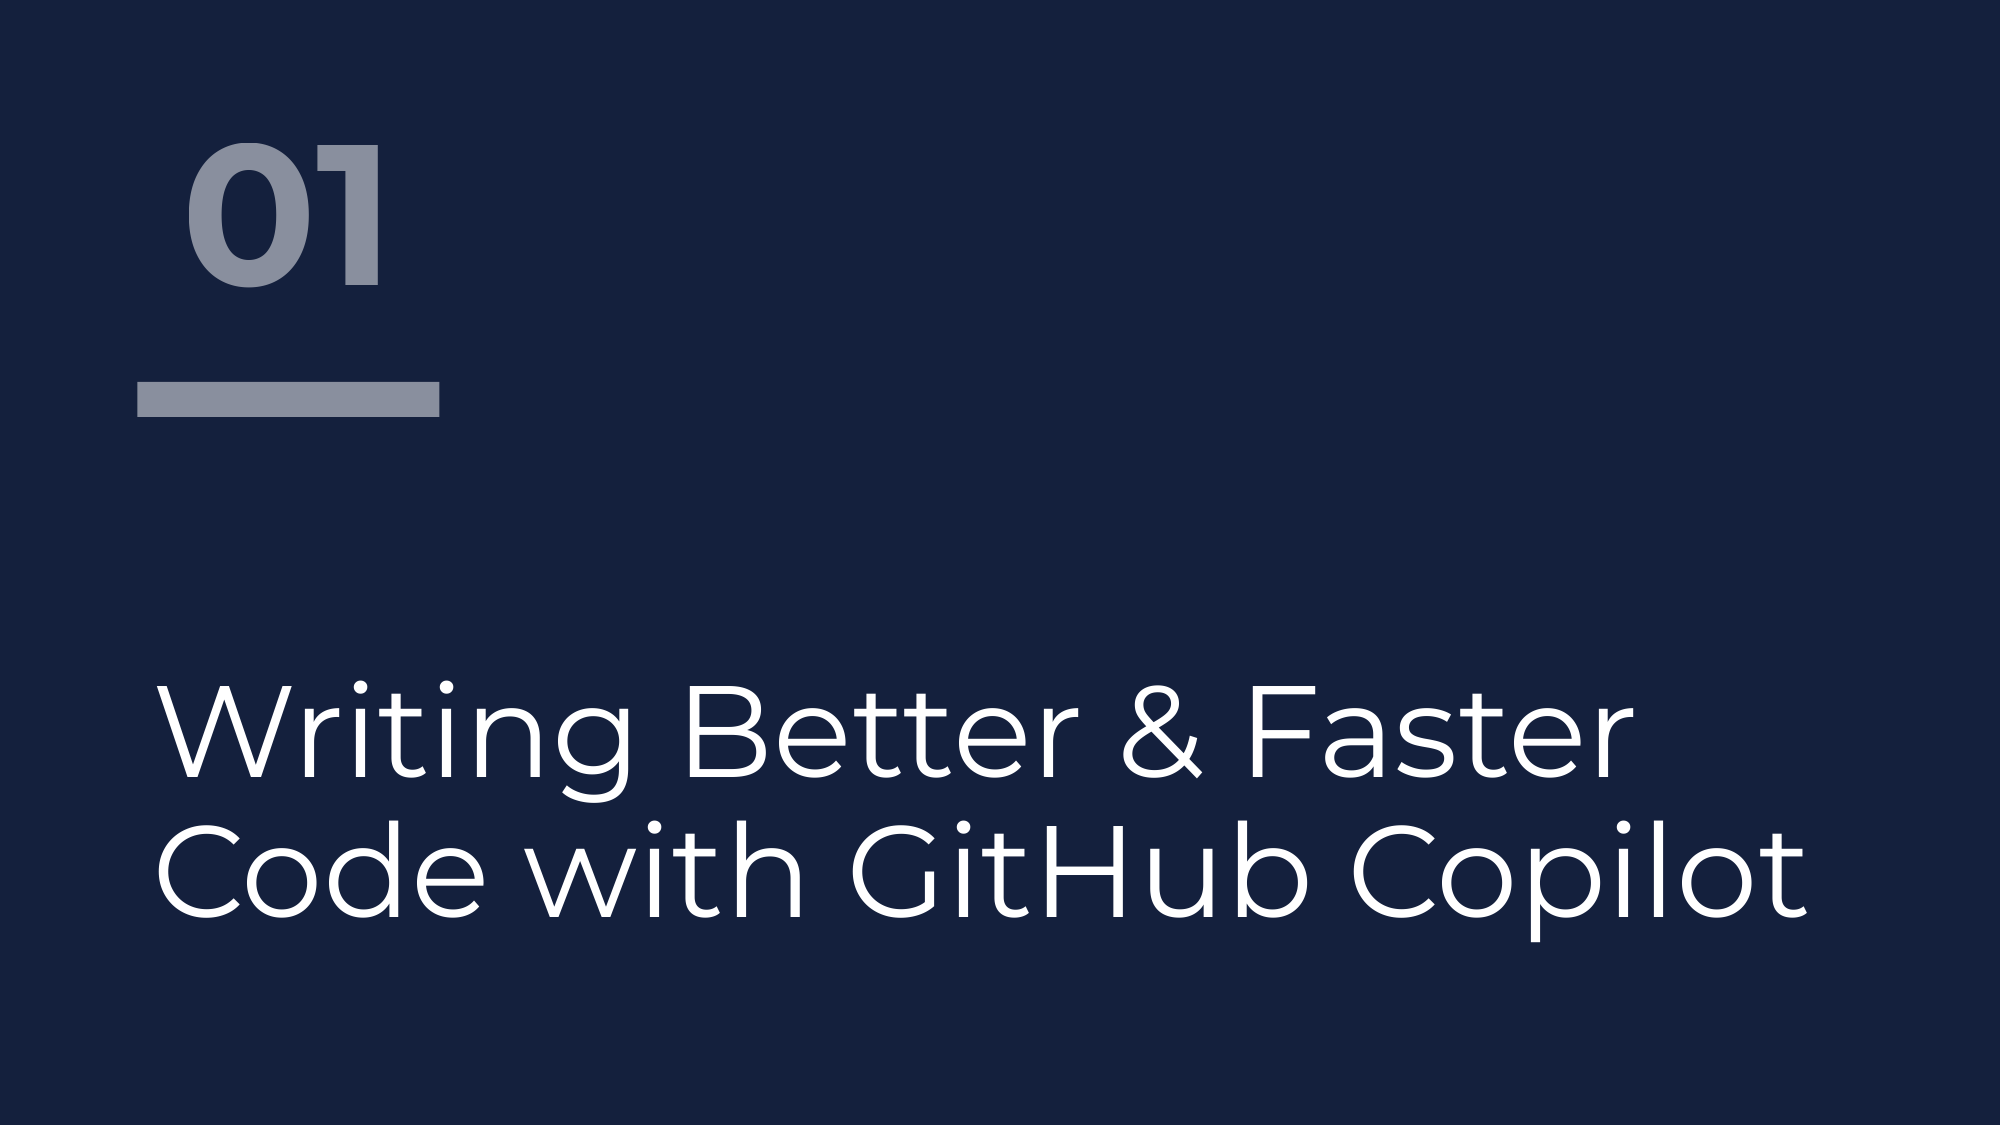

# 01
Writing Better & Faster Code with GitHub Copilot